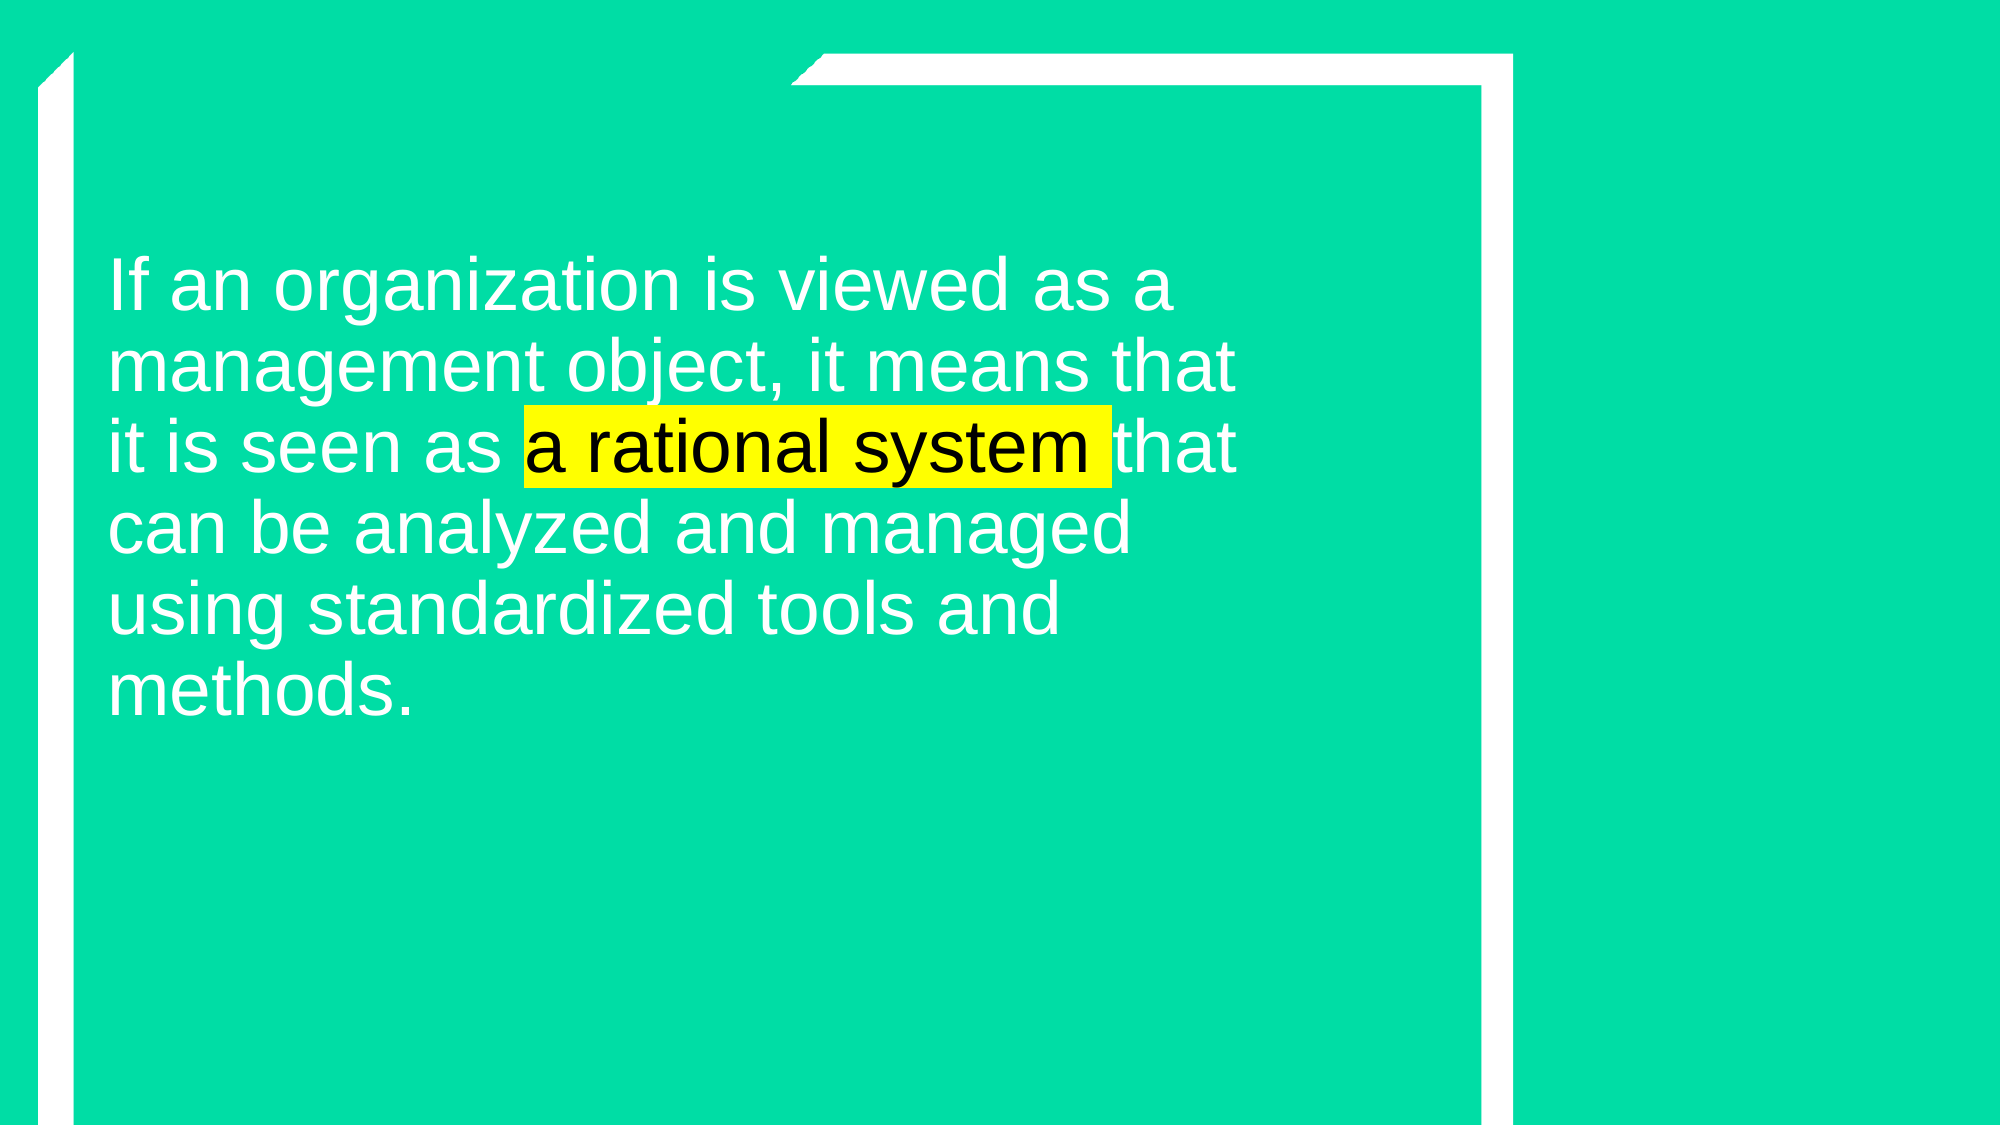

If an organization is viewed as a management object, it means that it is seen as a rational system that can be analyzed and managed using standardized tools and methods.